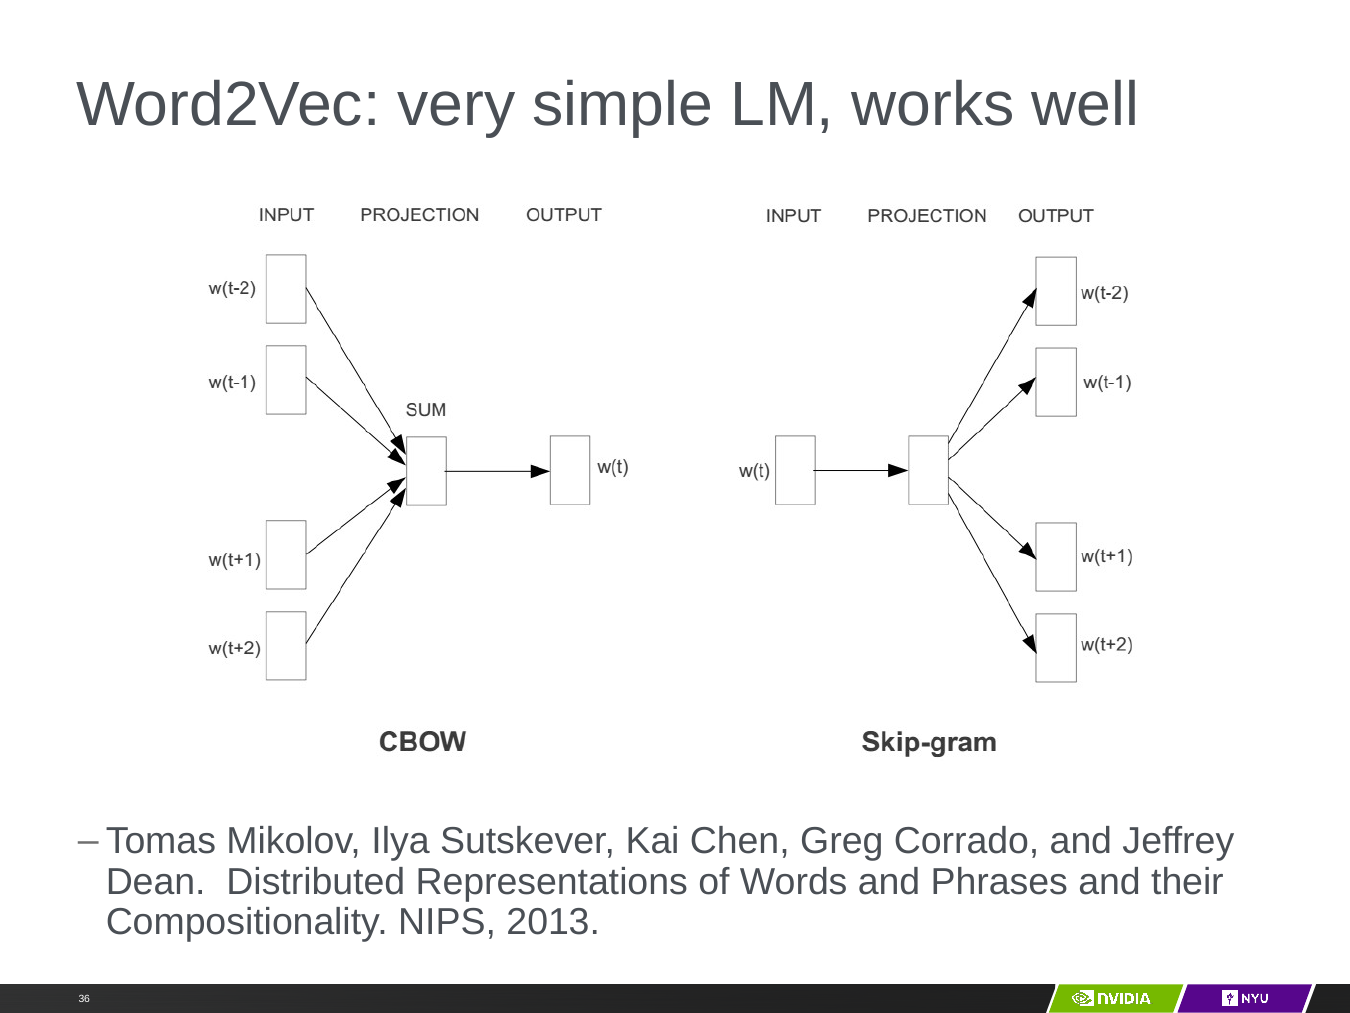

# Word2Vec: very simple LM, works well

Tomas Mikolov, Ilya Sutskever, Kai Chen, Greg Corrado, and Jeffrey Dean.  Distributed Representations of Words and Phrases and their Compositionality. NIPS, 2013.